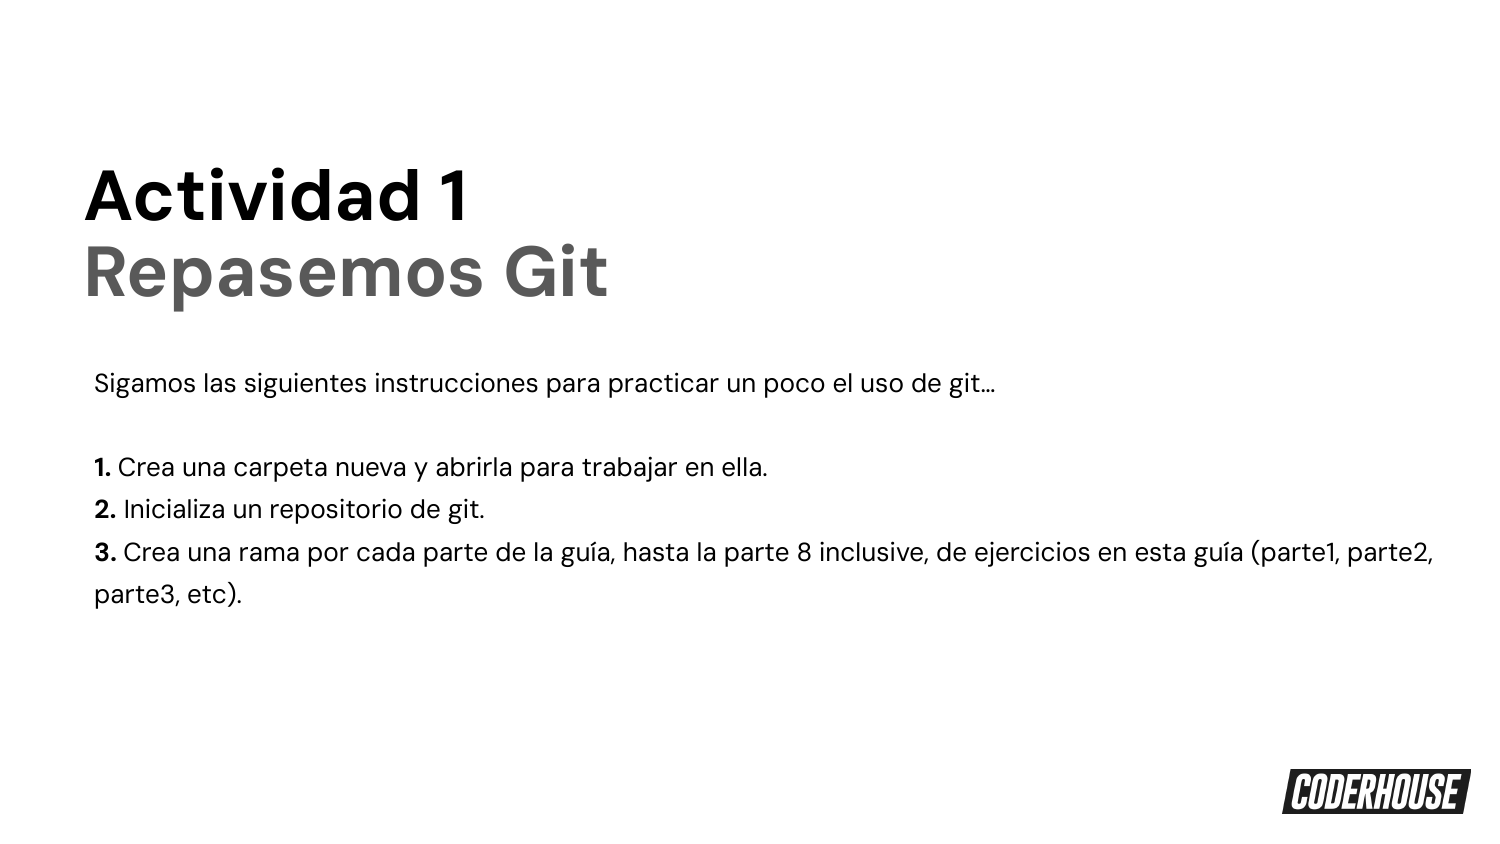

Actividad 1
Repasemos Git

Sigamos las siguientes instrucciones para practicar un poco el uso de git…

1. Crea una carpeta nueva y abrirla para trabajar en ella.
2. Inicializa un repositorio de git.
3. Crea una rama por cada parte de la guía, hasta la parte 8 inclusive, de ejercicios en esta guía (parte1, parte2, parte3, etc).